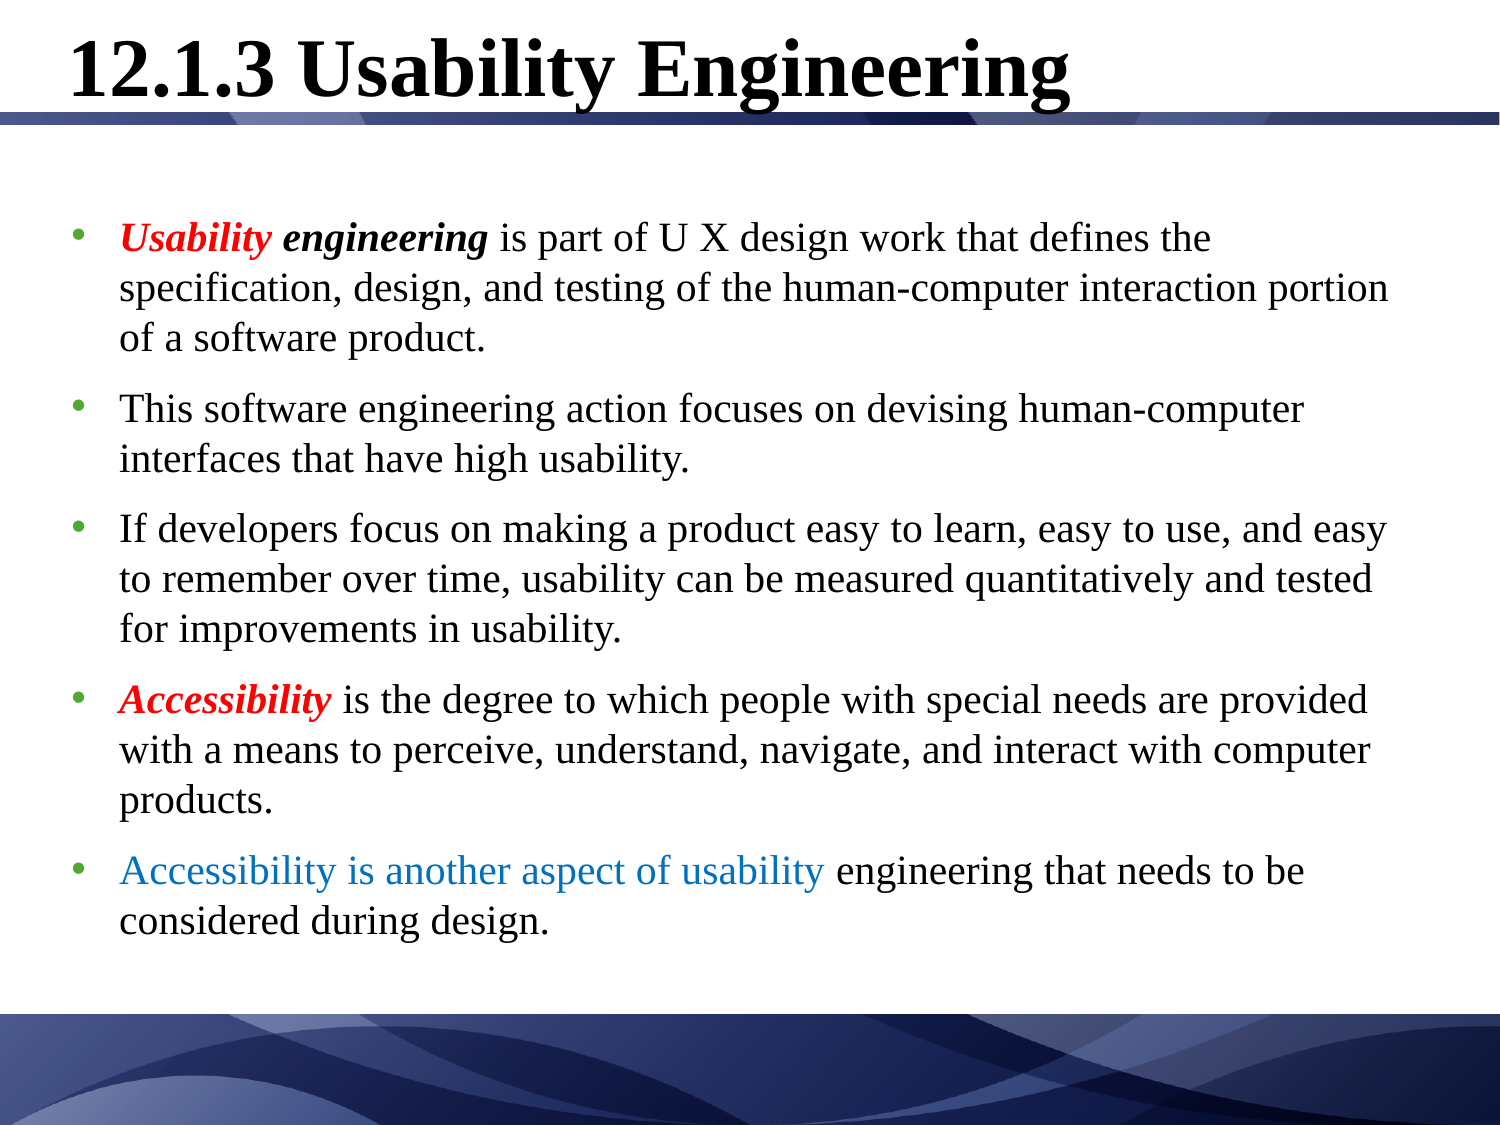

# 12.1.3 Usability Engineering
Usability engineering is part of U X design work that defines the specification, design, and testing of the human-computer interaction portion of a software product.
This software engineering action focuses on devising human-computer interfaces that have high usability.
If developers focus on making a product easy to learn, easy to use, and easy to remember over time, usability can be measured quantitatively and tested for improvements in usability.
Accessibility is the degree to which people with special needs are provided with a means to perceive, understand, navigate, and interact with computer products.
Accessibility is another aspect of usability engineering that needs to be considered during design.
242